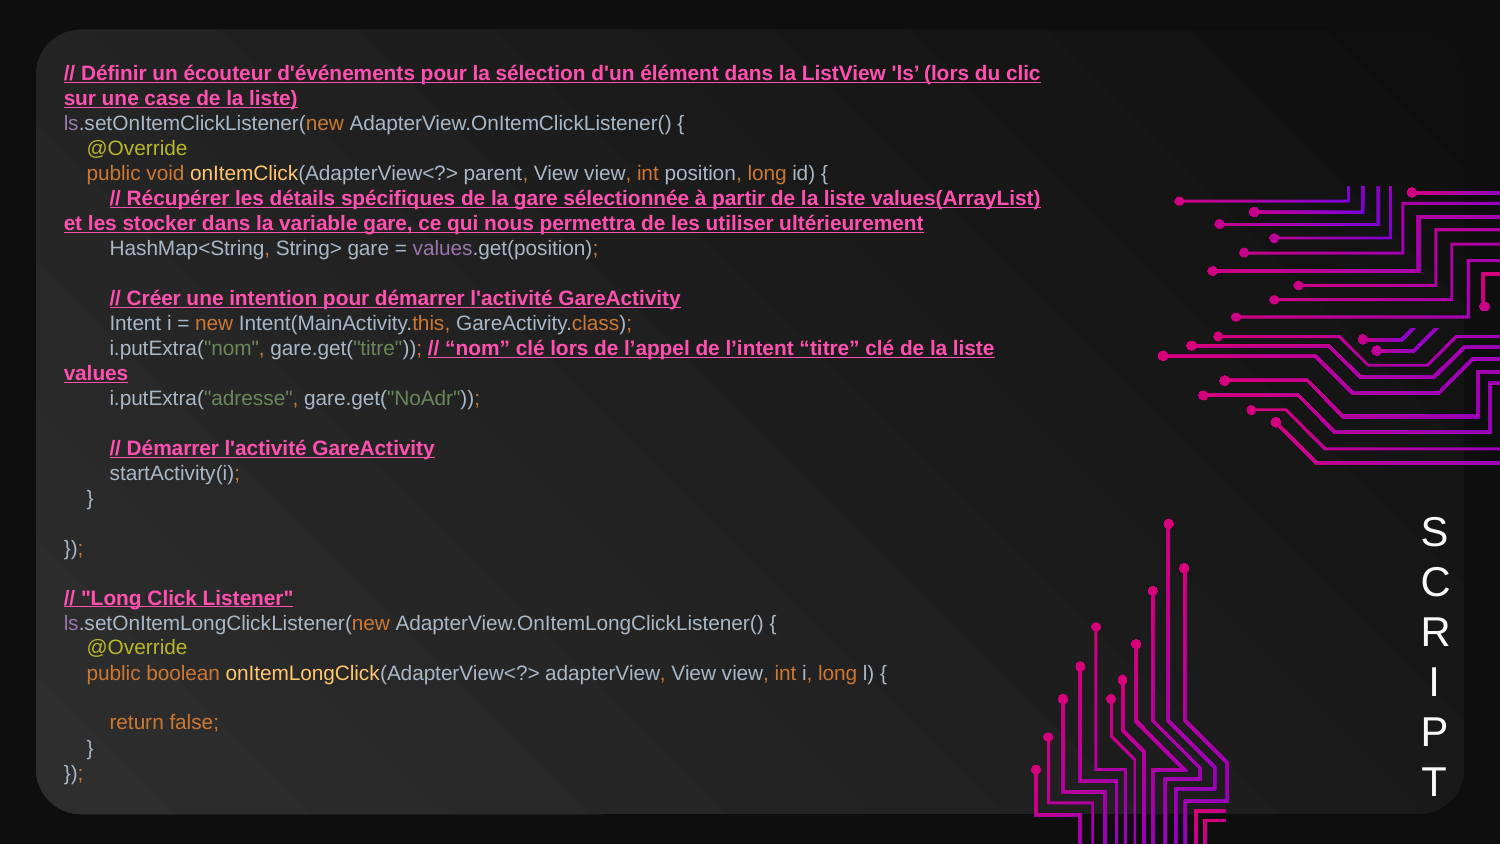

// Définir un écouteur d'événements pour la sélection d'un élément dans la ListView 'ls’ (lors du clic sur une case de la liste)
ls.setOnItemClickListener(new AdapterView.OnItemClickListener() {
    @Override
    public void onItemClick(AdapterView<?> parent, View view, int position, long id) {
        // Récupérer les détails spécifiques de la gare sélectionnée à partir de la liste values(ArrayList) et les stocker dans la variable gare, ce qui nous permettra de les utiliser ultérieurement
        HashMap<String, String> gare = values.get(position);
        // Créer une intention pour démarrer l'activité GareActivity
        Intent i = new Intent(MainActivity.this, GareActivity.class);
        i.putExtra("nom", gare.get("titre")); // “nom” clé lors de l’appel de l’intent “titre” clé de la liste values
        i.putExtra("adresse", gare.get("NoAdr"));
        // Démarrer l'activité GareActivity
        startActivity(i);
    }
});
// "Long Click Listener"
ls.setOnItemLongClickListener(new AdapterView.OnItemLongClickListener() {
    @Override
    public boolean onItemLongClick(AdapterView<?> adapterView, View view, int i, long l) {
        return false;
    }
});
# SCRIPT